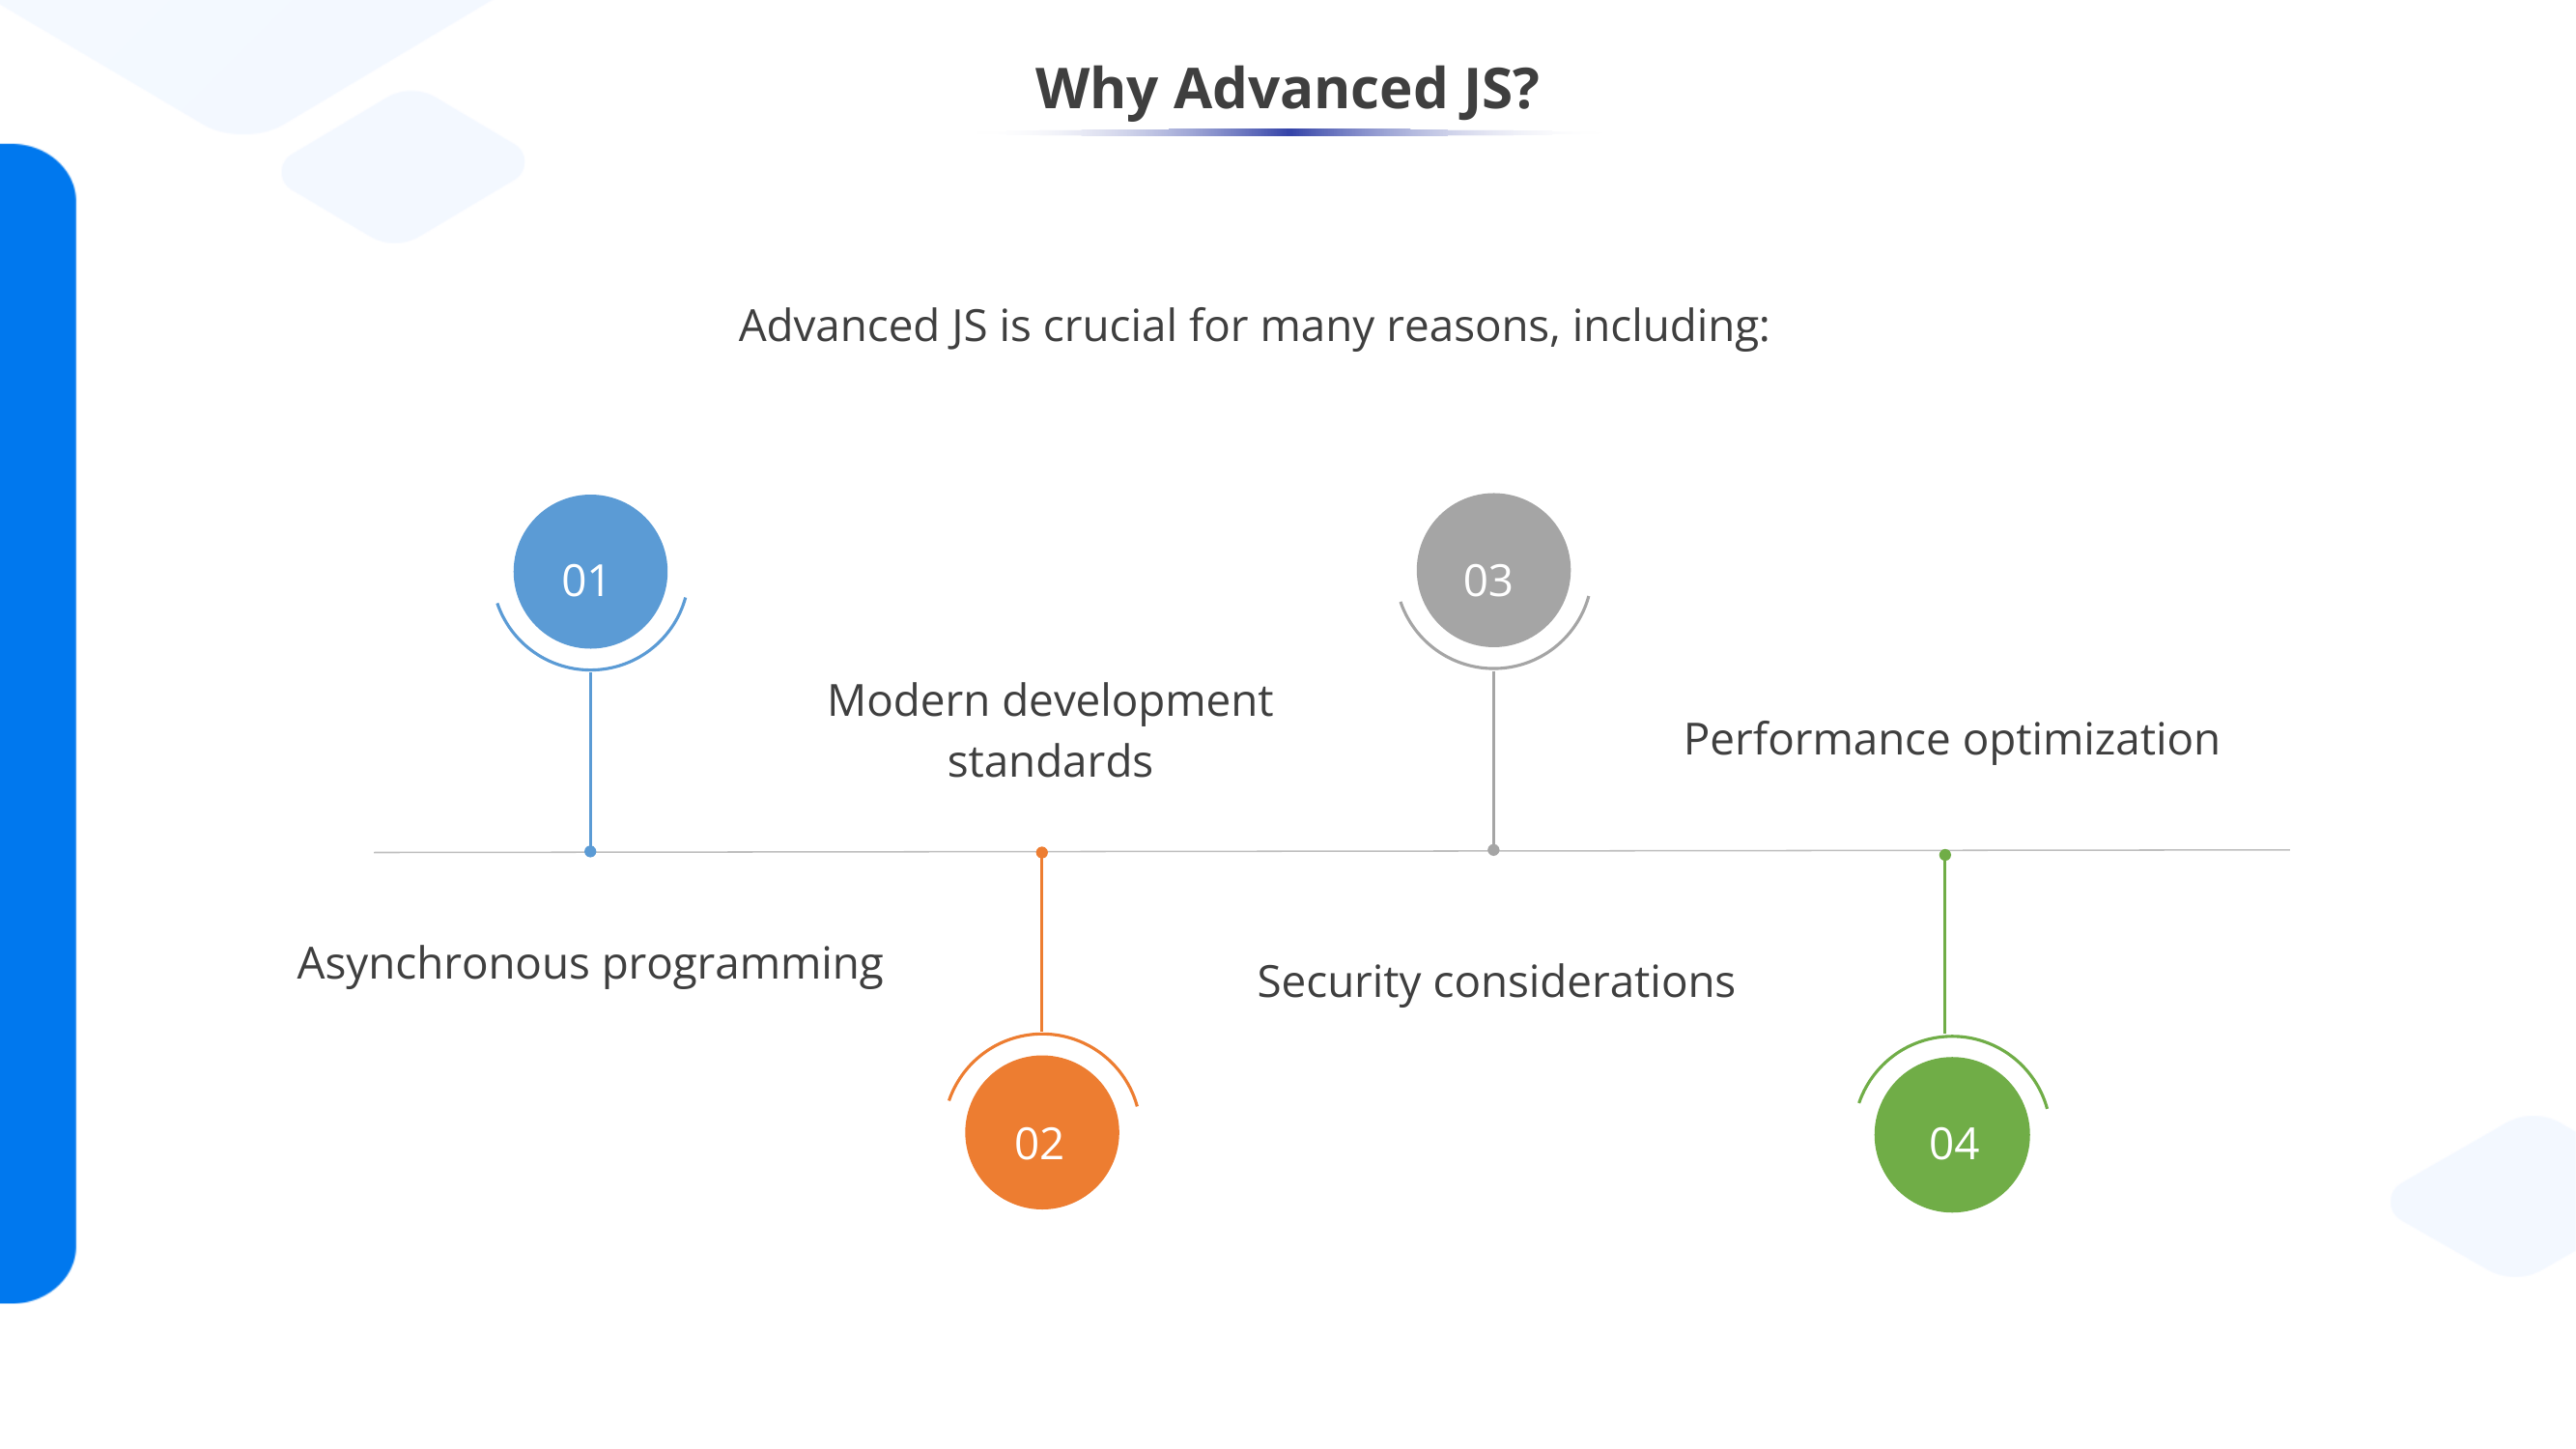

# Why Advanced JS?

Advanced JS is crucial for many reasons, including:

Modern development standards
Performance optimization
Asynchronous programming
Security considerations

01
03
04
02